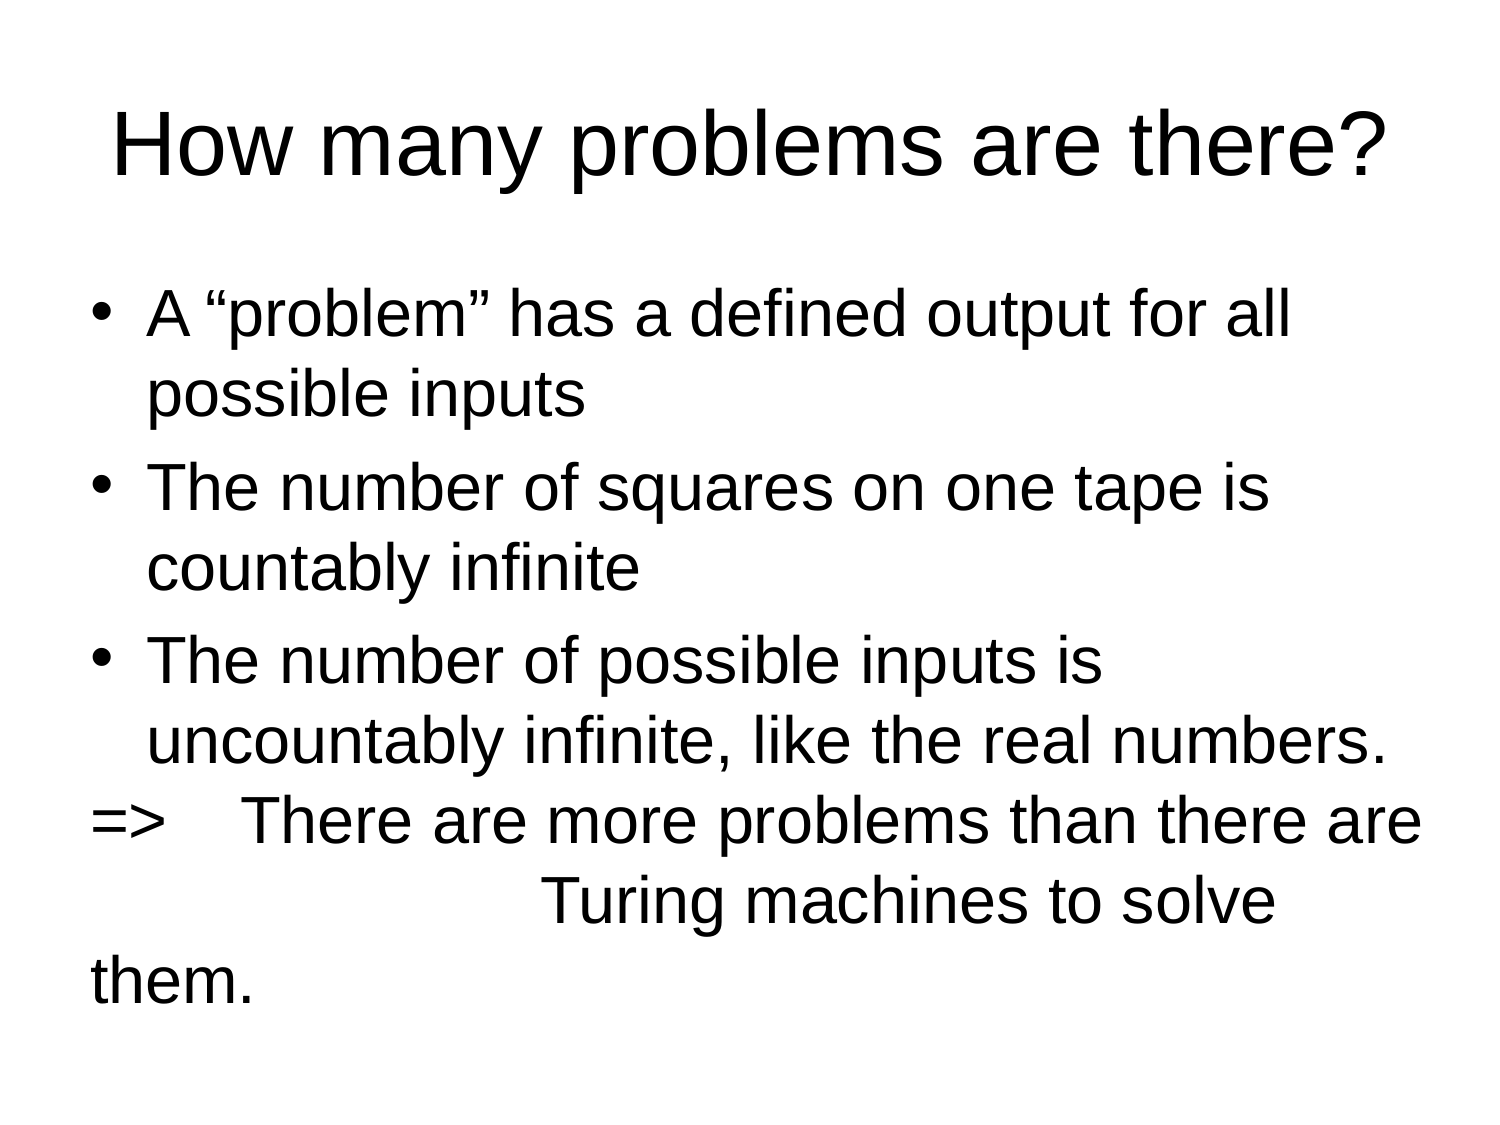

# How many problems are there?
A “problem” has a defined output for all possible inputs
The number of squares on one tape is countably infinite
The number of possible inputs is uncountably infinite, like the real numbers.
=>	There are more problems than there are
			Turing machines to solve them.